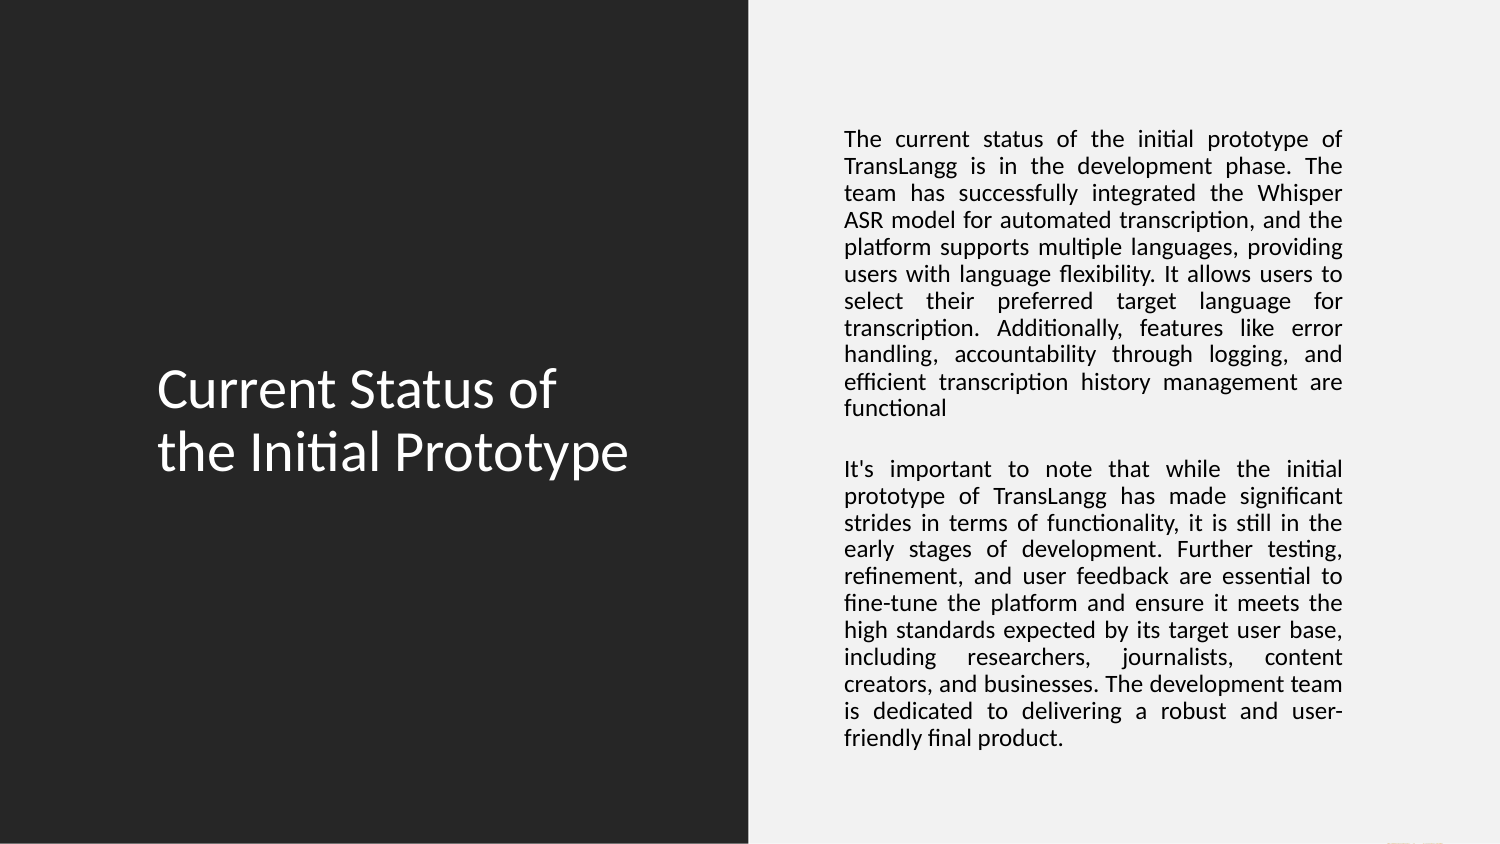

# Current Status of the Initial Prototype
The current status of the initial prototype of TransLangg is in the development phase. The team has successfully integrated the Whisper ASR model for automated transcription, and the platform supports multiple languages, providing users with language flexibility. It allows users to select their preferred target language for transcription. Additionally, features like error handling, accountability through logging, and efficient transcription history management are functional
It's important to note that while the initial prototype of TransLangg has made significant strides in terms of functionality, it is still in the early stages of development. Further testing, refinement, and user feedback are essential to fine-tune the platform and ensure it meets the high standards expected by its target user base, including researchers, journalists, content creators, and businesses. The development team is dedicated to delivering a robust and user-friendly final product.